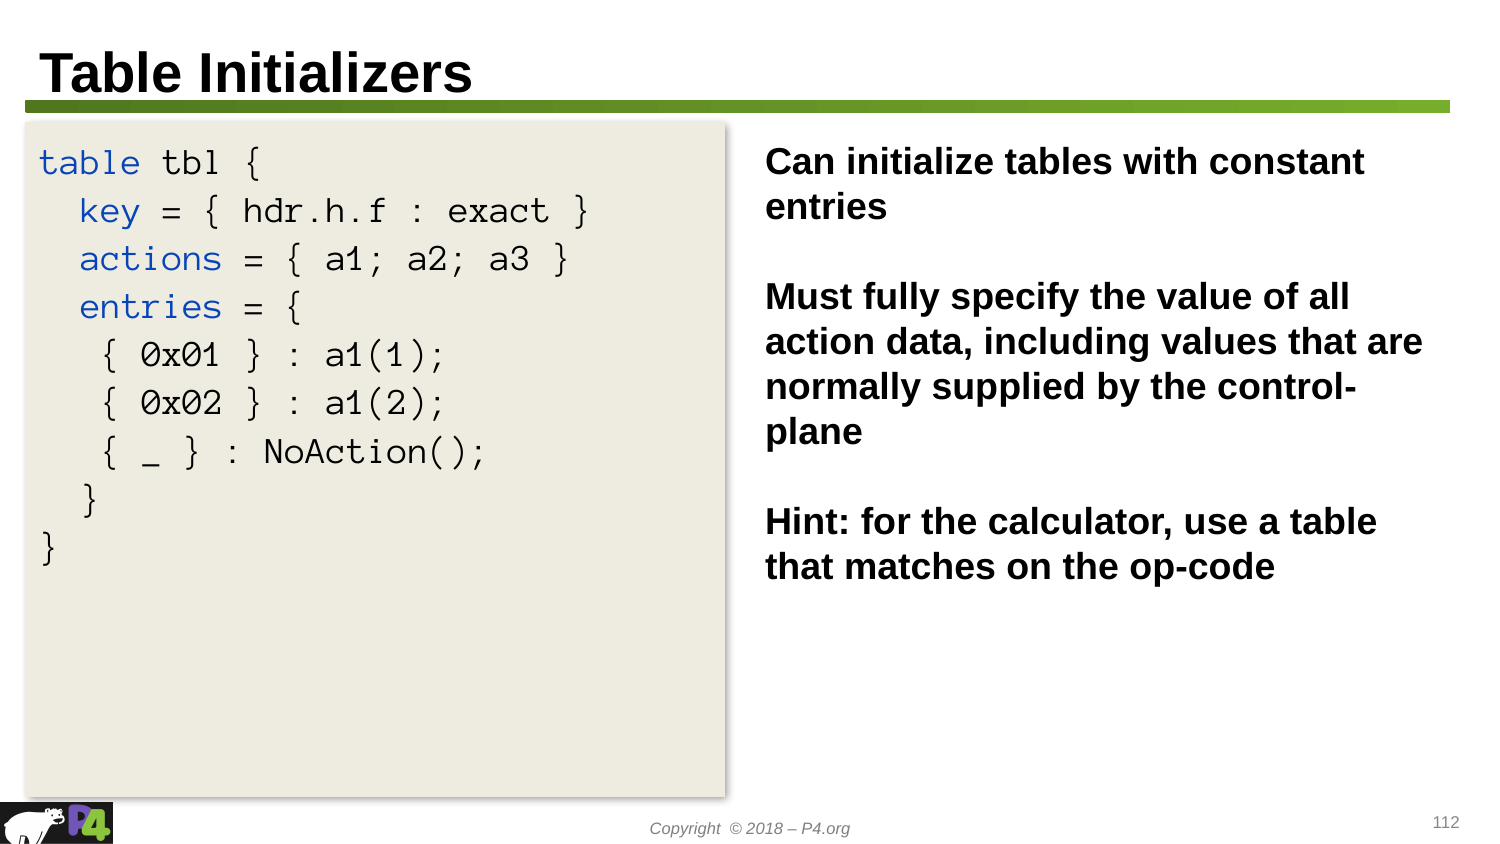

# Table Initializers
table tbl {
  key = { hdr.h.f : exact }
  actions = { a1; a2; a3 }
  entries = {
   { 0x01 } : a1(1);
   { 0x02 } : a1(2);
   { _ } : NoAction();
  }
}
Can initialize tables with constant entries

Must fully specify the value of all action data, including values that are normally supplied by the control-plane

Hint: for the calculator, use a table that matches on the op-code
112